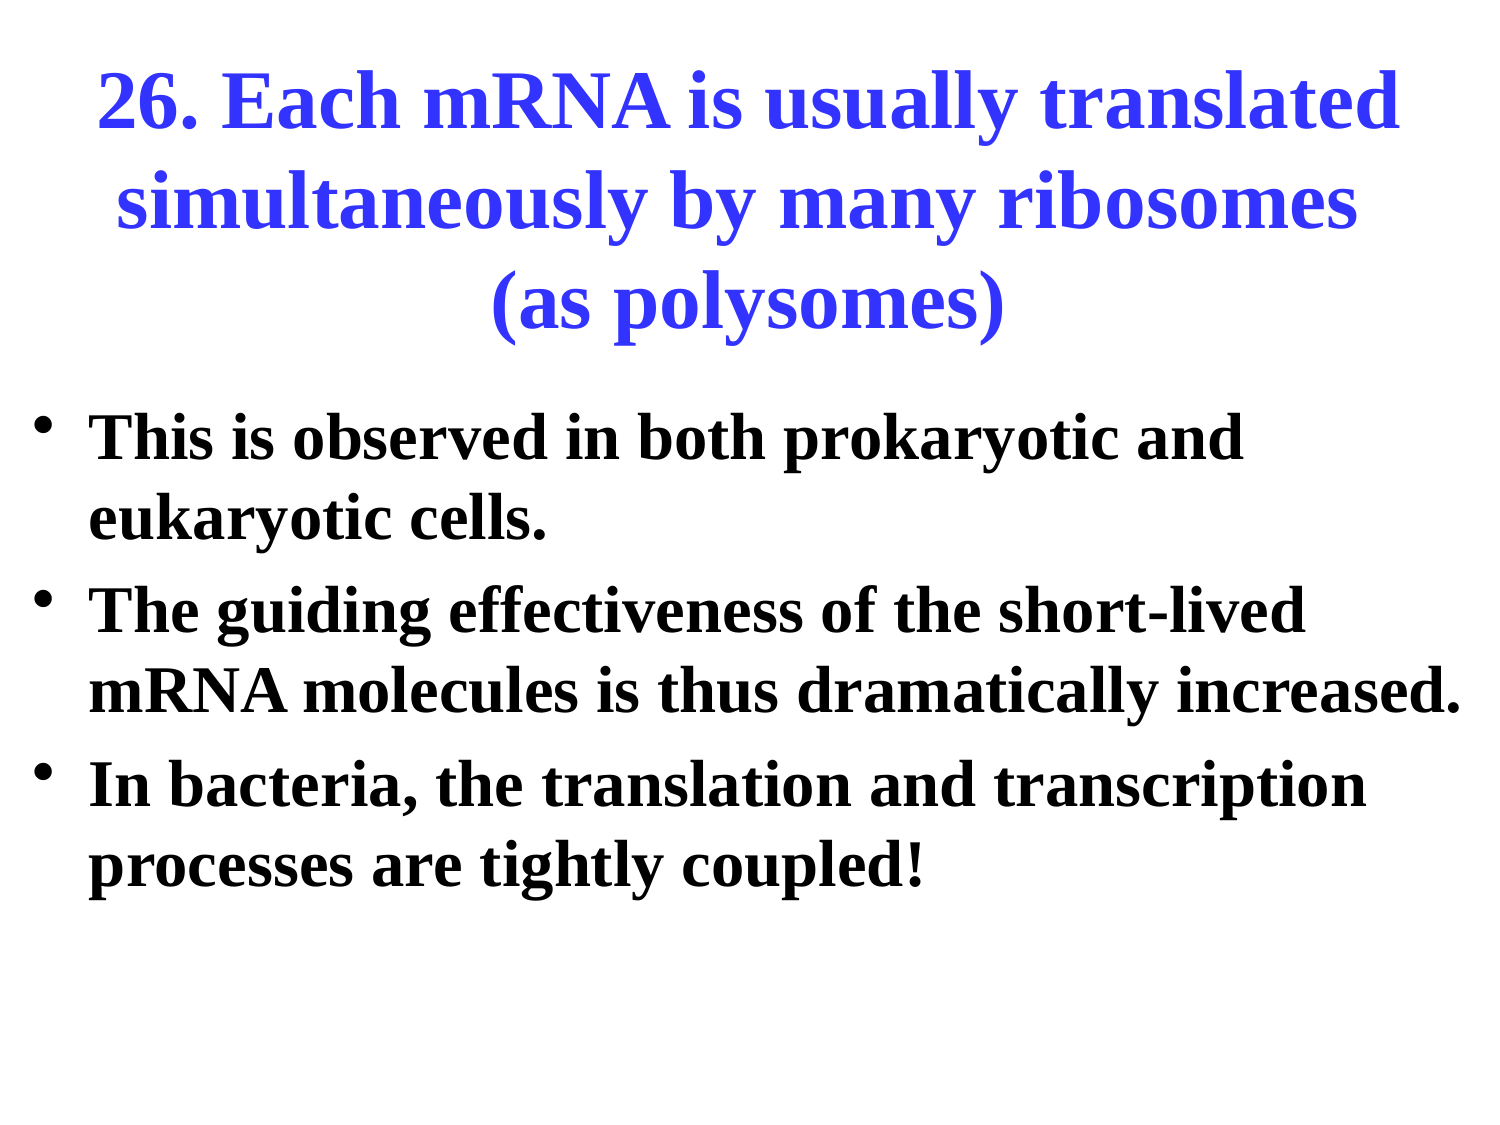

# 26. Each mRNA is usually translated simultaneously by many ribosomes (as polysomes)
This is observed in both prokaryotic and eukaryotic cells.
The guiding effectiveness of the short-lived mRNA molecules is thus dramatically increased.
In bacteria, the translation and transcription processes are tightly coupled!